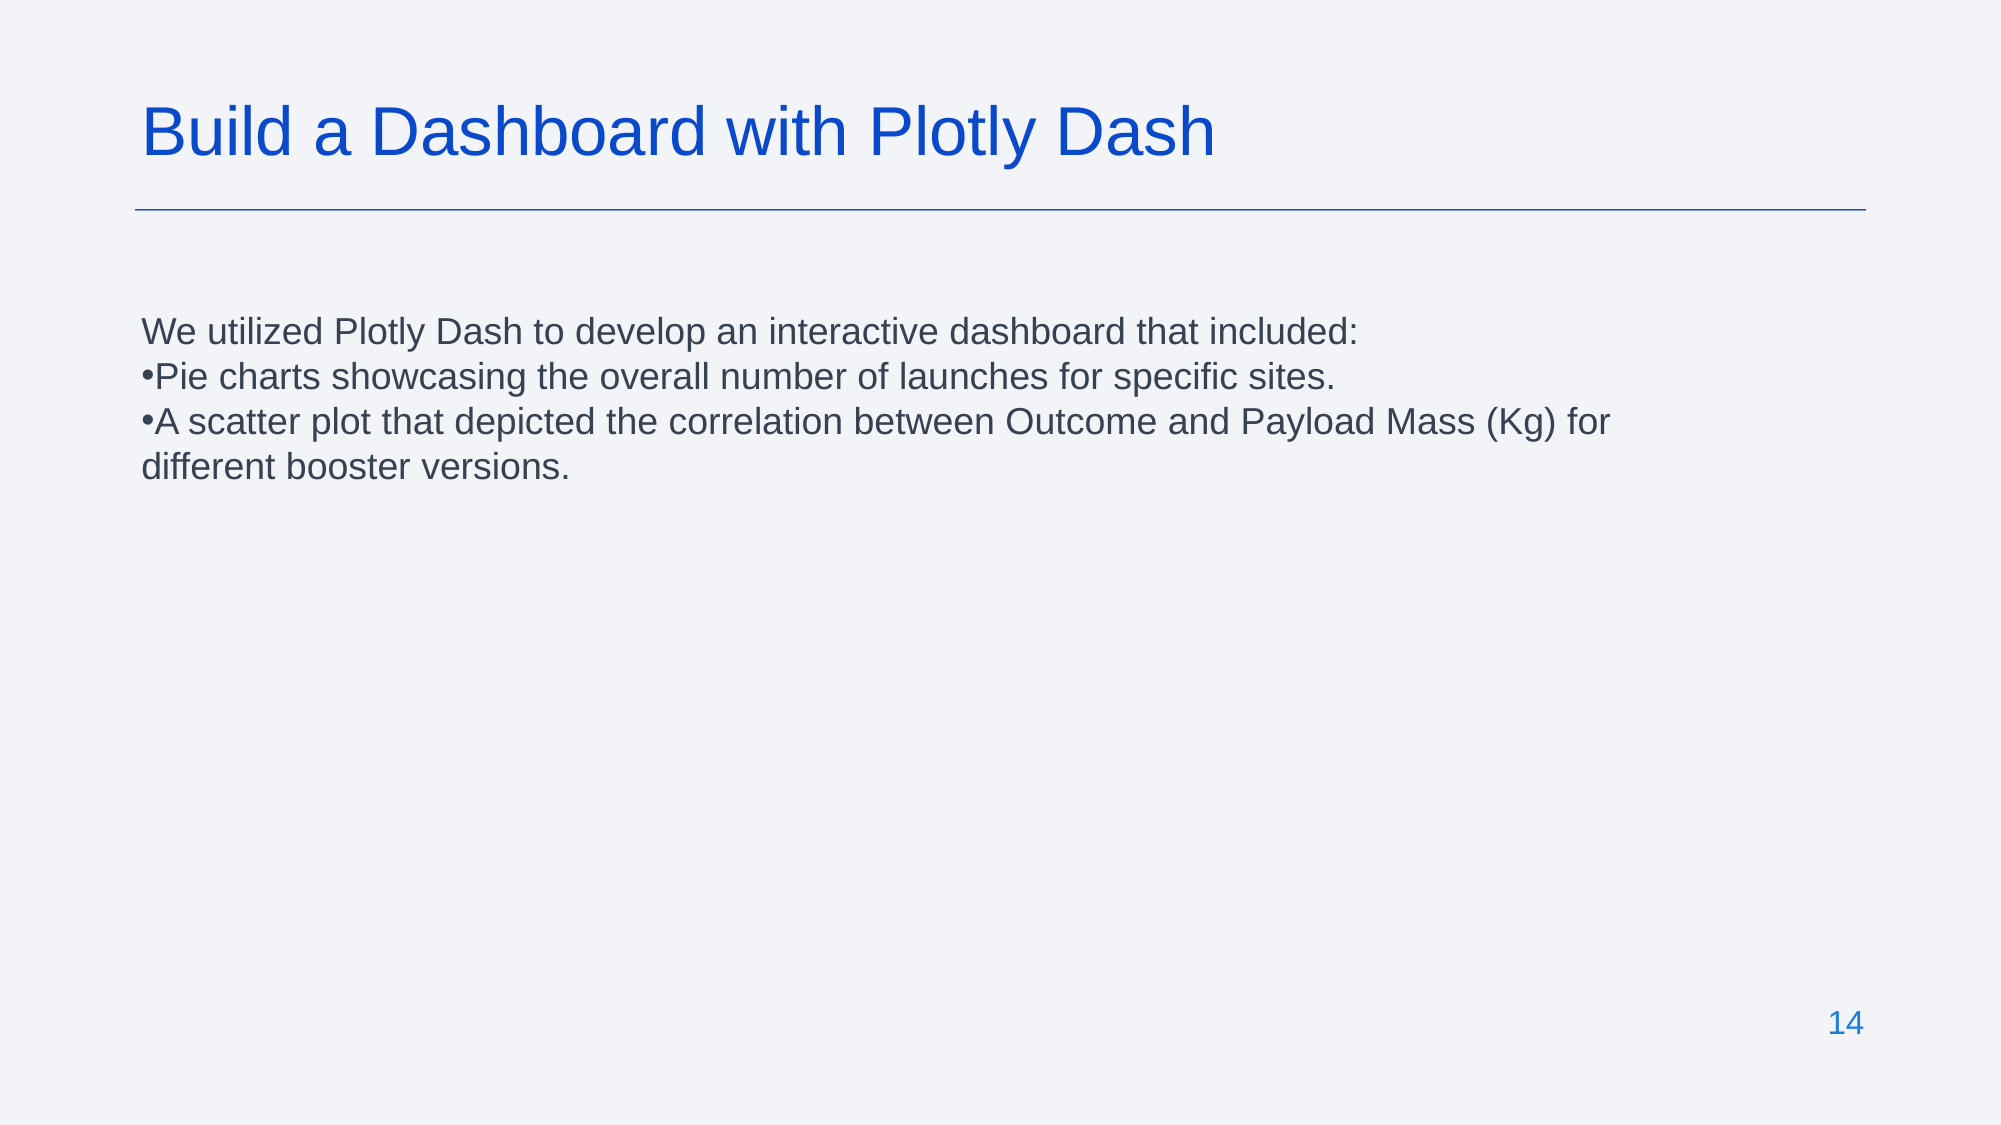

Build a Dashboard with Plotly Dash
We utilized Plotly Dash to develop an interactive dashboard that included:
Pie charts showcasing the overall number of launches for specific sites.
A scatter plot that depicted the correlation between Outcome and Payload Mass (Kg) for different booster versions.

14